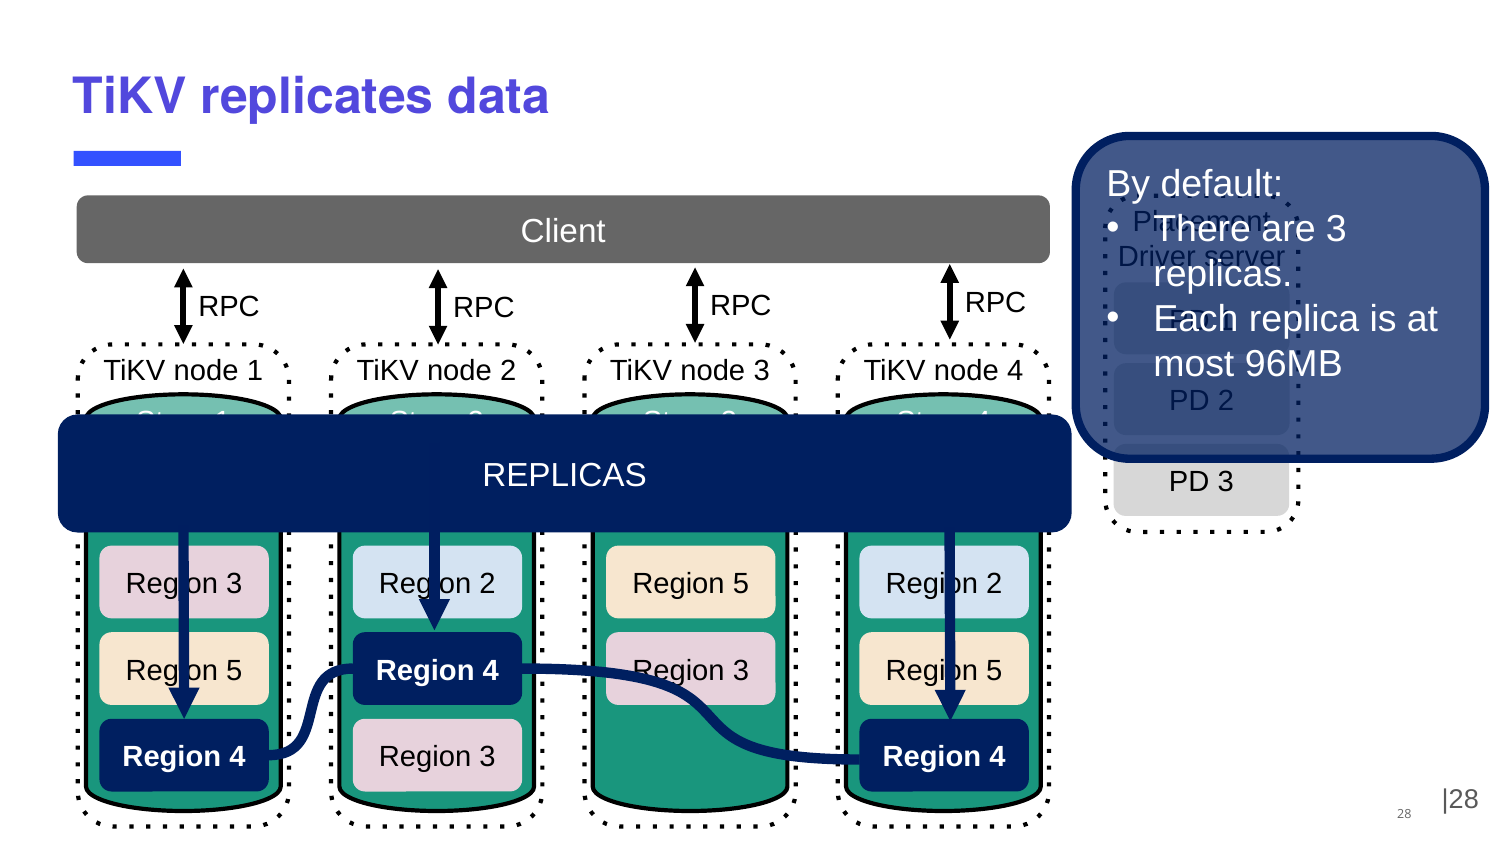

# TiKV replicates data
By default:
There are 3 replicas.
Each replica is at most 96MB
Client
Placement
Driver server

RPC
RPC
RPC
RPC
PD 1
TiKV node 1

Store 1
Region 1
Region 3
Region 5
Region 4
TiKV node 2

Store 2
Region 1
Region 2
Region 4
Region 3
TiKV node 3

Store 3
Region 2
Region 5
Region 3
TiKV node 4

Store 4
Region 1
Region 2
Region 5
Region 4
PD 2
REPLICAS
PD 3
|28